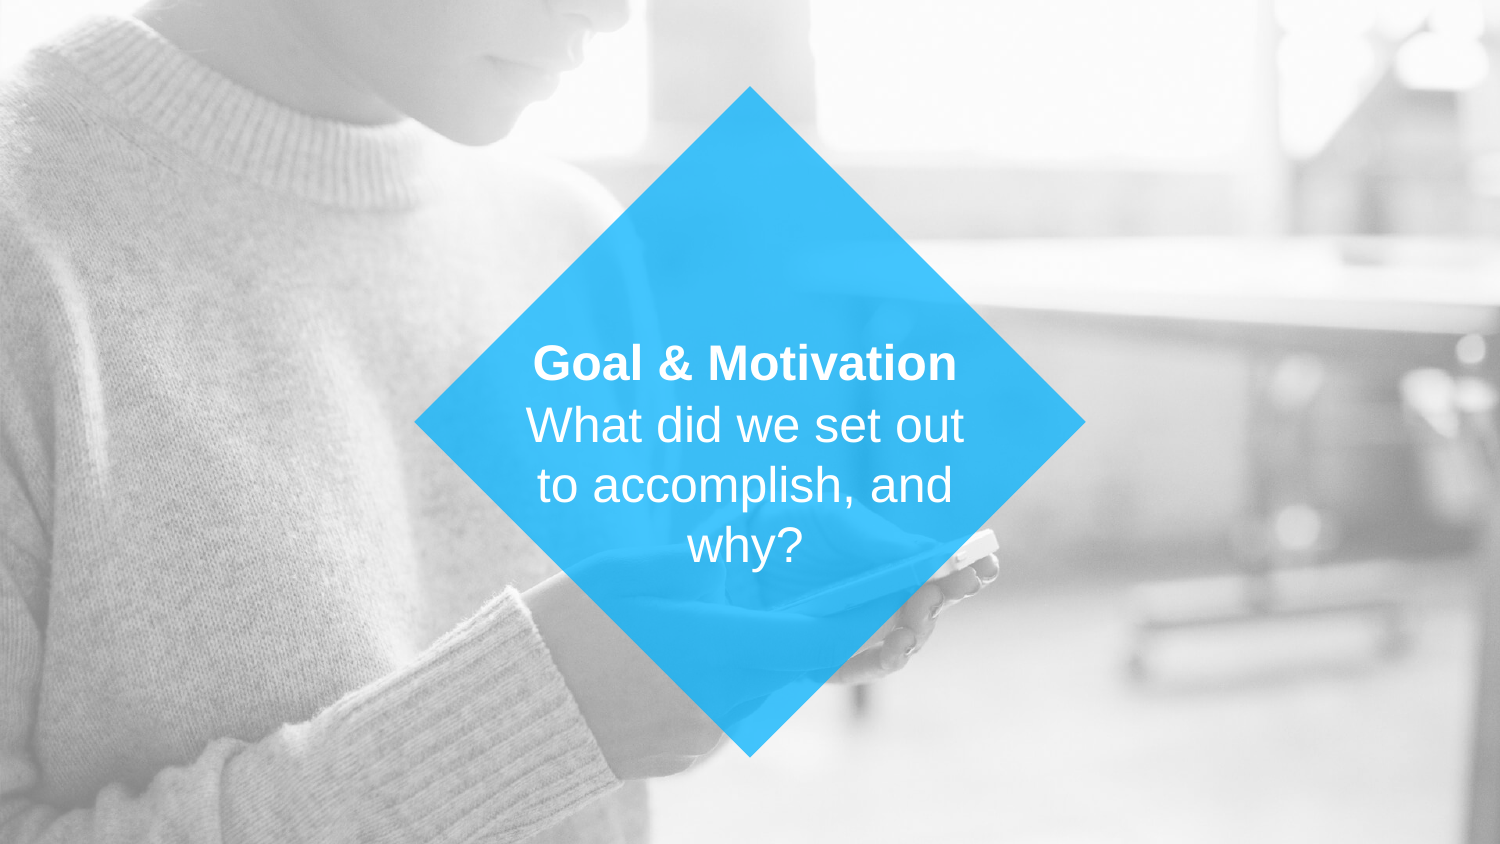

# Goal & Motivation

What did we set out to accomplish, and why?